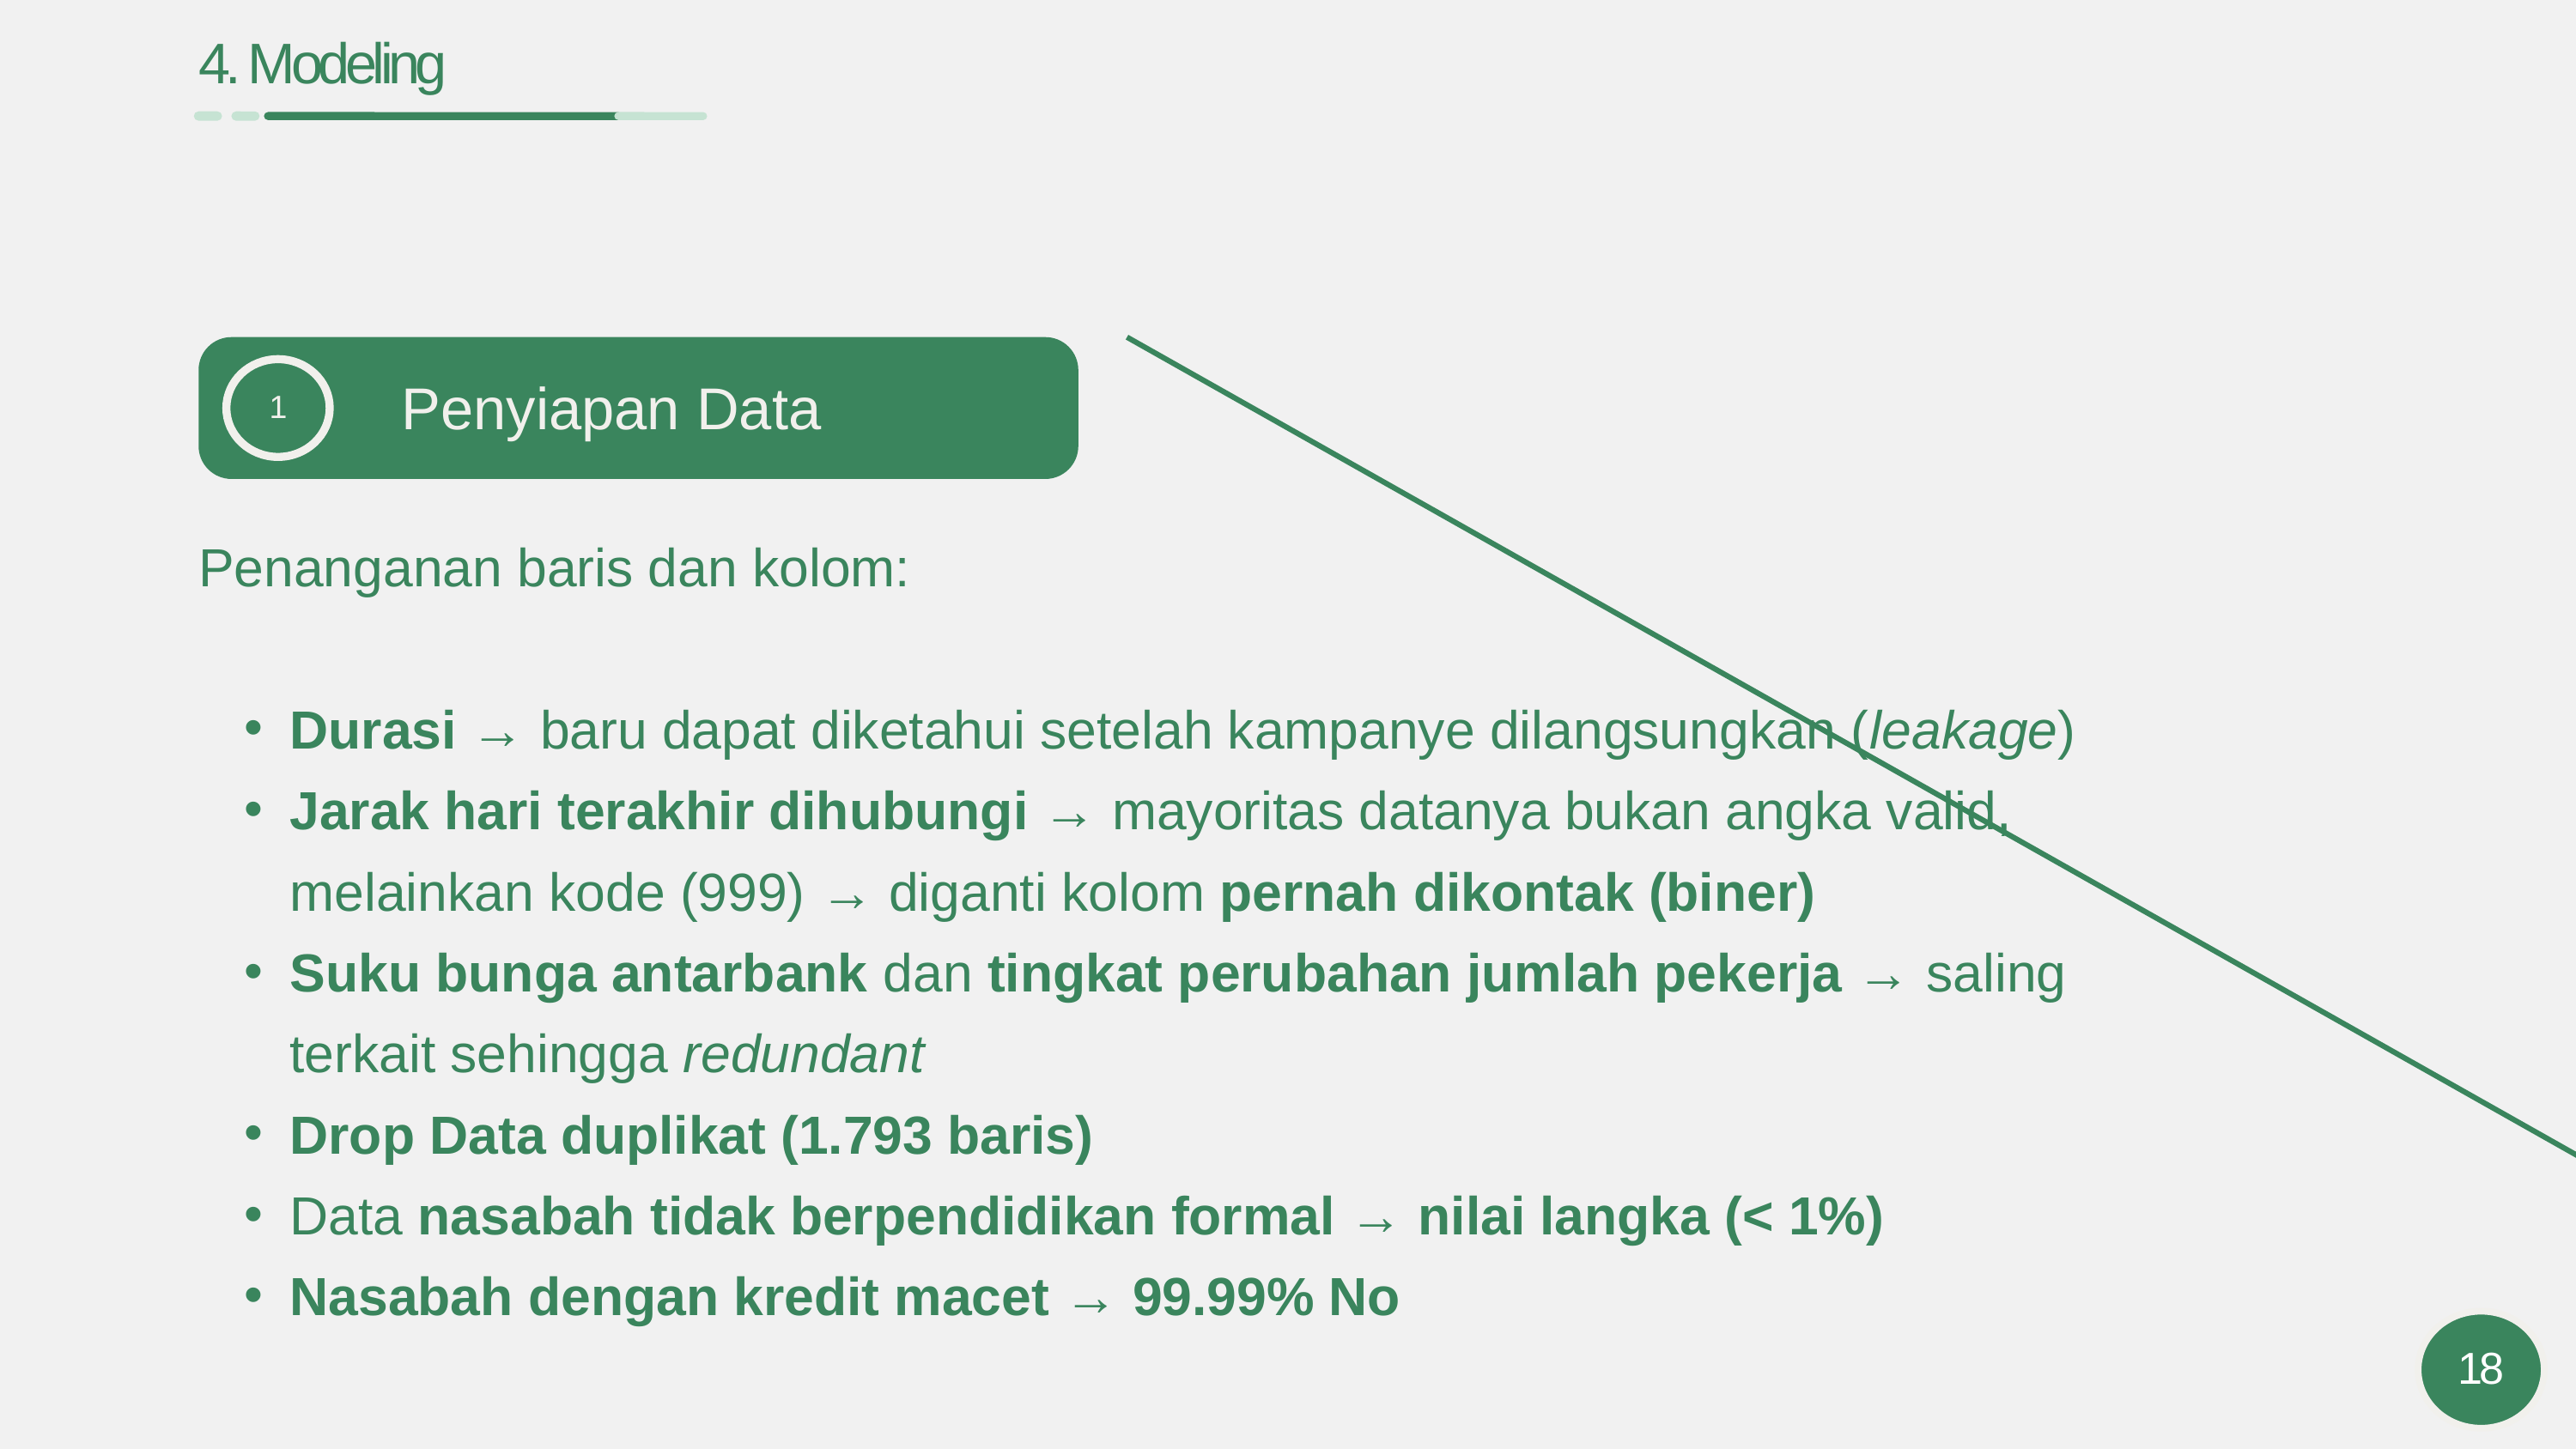

4. Modeling

            Penyiapan Data

1

Penanganan baris dan kolom:

Durasi → baru dapat diketahui setelah kampanye dilangsungkan (leakage)
Jarak hari terakhir dihubungi → mayoritas datanya bukan angka valid, melainkan kode (999) → diganti kolom pernah dikontak (biner)
Suku bunga antarbank dan tingkat perubahan jumlah pekerja → saling terkait sehingga redundant
Drop Data duplikat (1.793 baris)
Data nasabah tidak berpendidikan formal → nilai langka (< 1%)
Nasabah dengan kredit macet → 99.99% No

18